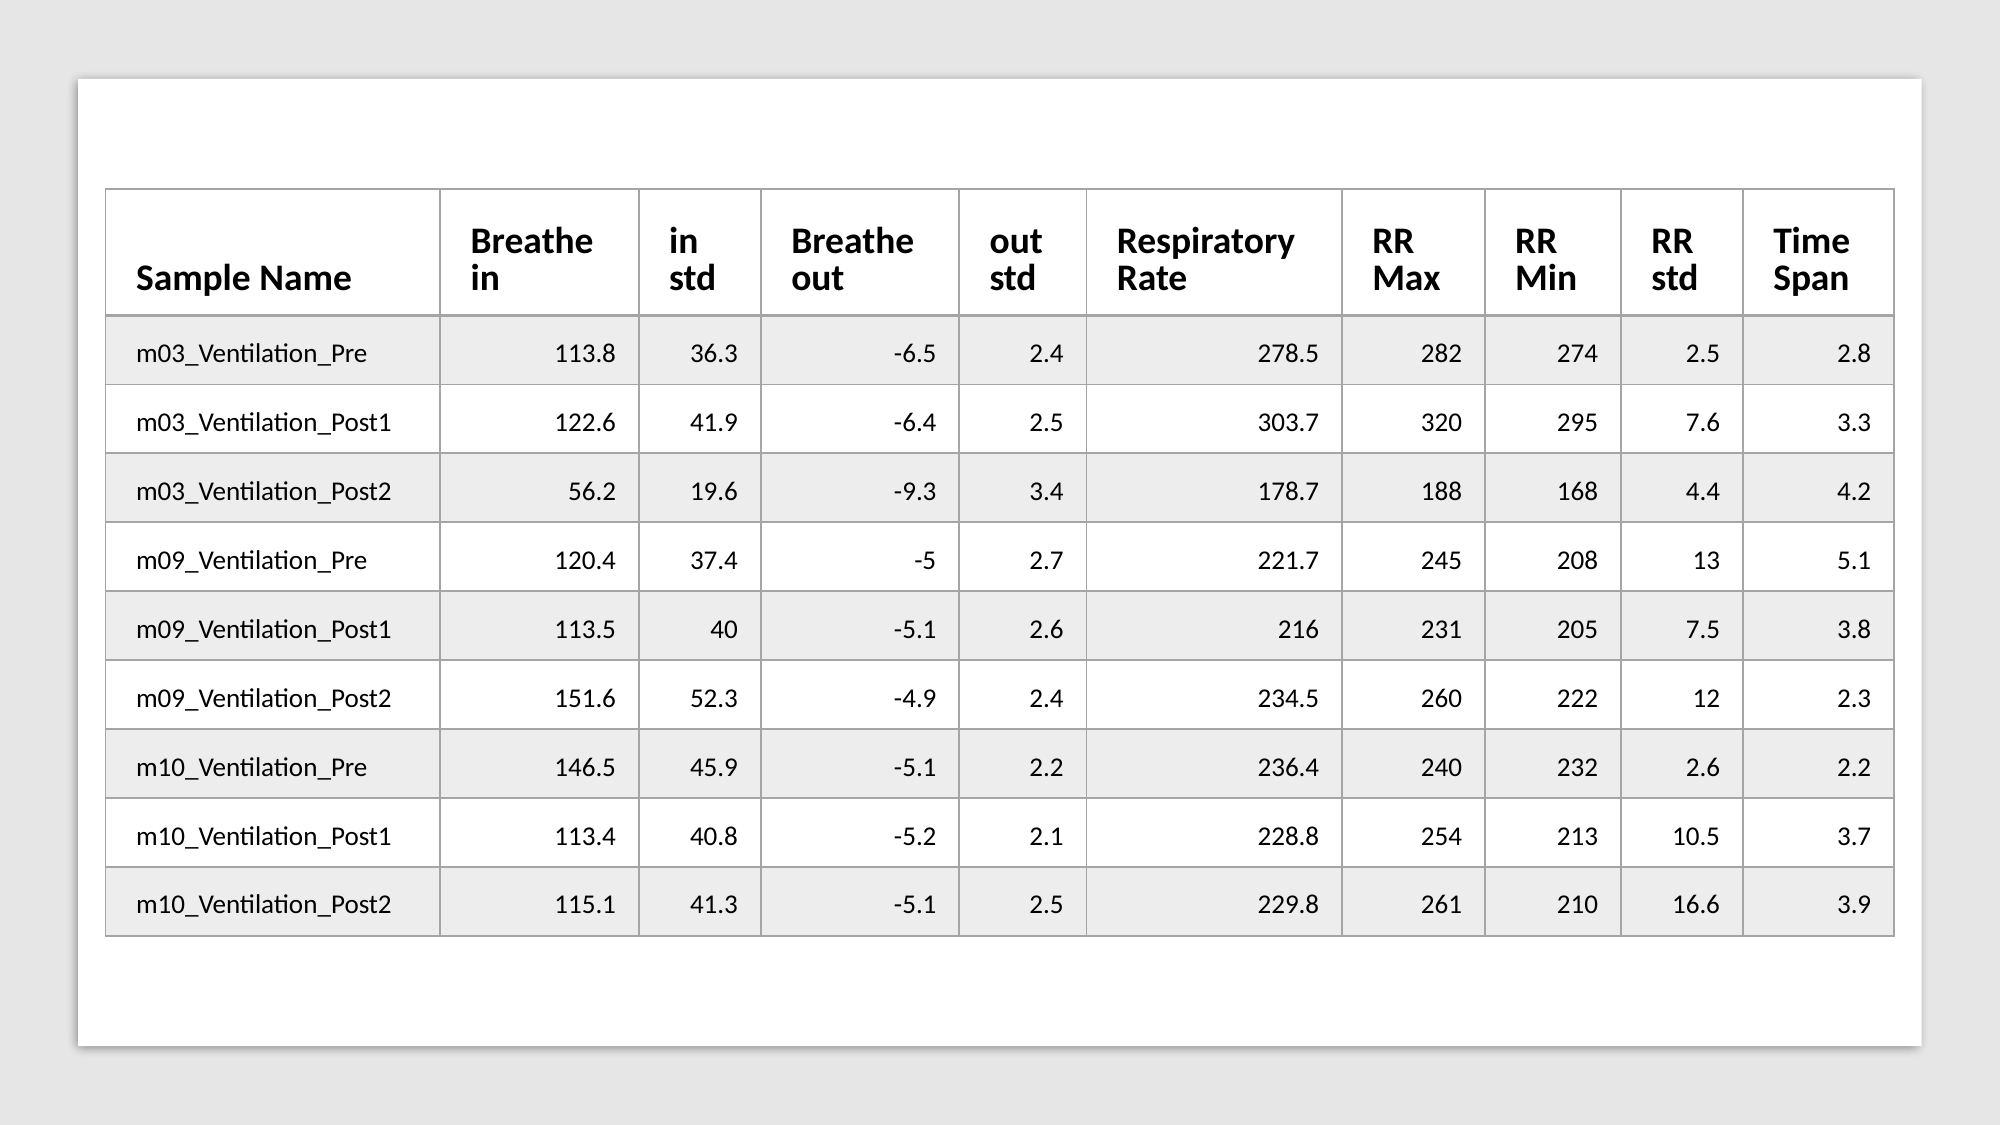

| Sample Name | Breathe in | in std | Breathe out | out std | Respiratory Rate | RR Max | RR Min | RR std | Time Span |
| --- | --- | --- | --- | --- | --- | --- | --- | --- | --- |
| m03\_Ventilation\_Pre | 113.8 | 36.3 | -6.5 | 2.4 | 278.5 | 282 | 274 | 2.5 | 2.8 |
| m03\_Ventilation\_Post1 | 122.6 | 41.9 | -6.4 | 2.5 | 303.7 | 320 | 295 | 7.6 | 3.3 |
| m03\_Ventilation\_Post2 | 56.2 | 19.6 | -9.3 | 3.4 | 178.7 | 188 | 168 | 4.4 | 4.2 |
| m09\_Ventilation\_Pre | 120.4 | 37.4 | -5 | 2.7 | 221.7 | 245 | 208 | 13 | 5.1 |
| m09\_Ventilation\_Post1 | 113.5 | 40 | -5.1 | 2.6 | 216 | 231 | 205 | 7.5 | 3.8 |
| m09\_Ventilation\_Post2 | 151.6 | 52.3 | -4.9 | 2.4 | 234.5 | 260 | 222 | 12 | 2.3 |
| m10\_Ventilation\_Pre | 146.5 | 45.9 | -5.1 | 2.2 | 236.4 | 240 | 232 | 2.6 | 2.2 |
| m10\_Ventilation\_Post1 | 113.4 | 40.8 | -5.2 | 2.1 | 228.8 | 254 | 213 | 10.5 | 3.7 |
| m10\_Ventilation\_Post2 | 115.1 | 41.3 | -5.1 | 2.5 | 229.8 | 261 | 210 | 16.6 | 3.9 |